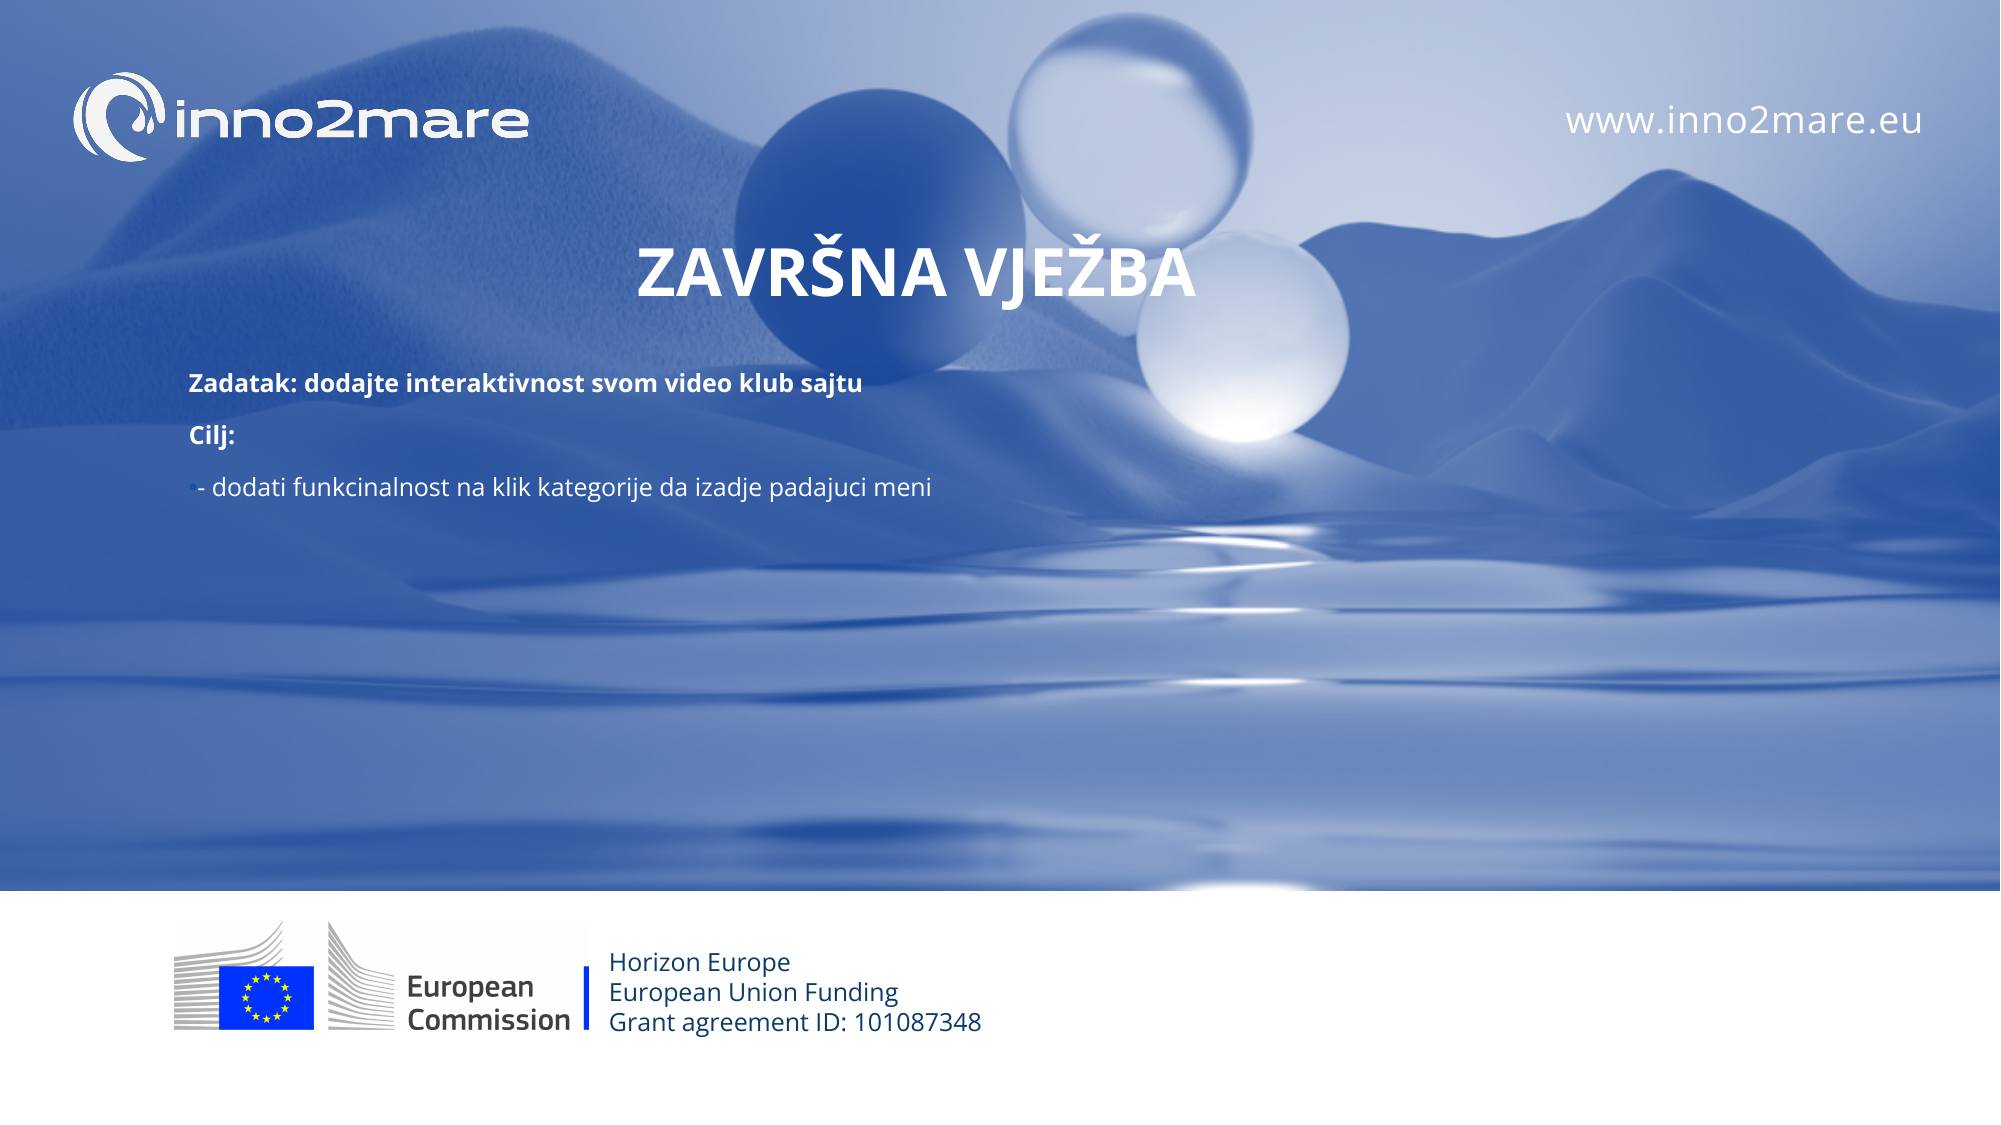

# ZAVRšNA VJEžba
Zadatak: dodajte interaktivnost svom video klub sajtu
Cilj:
- dodati funkcinalnost na klik kategorije da izadje padajuci meni